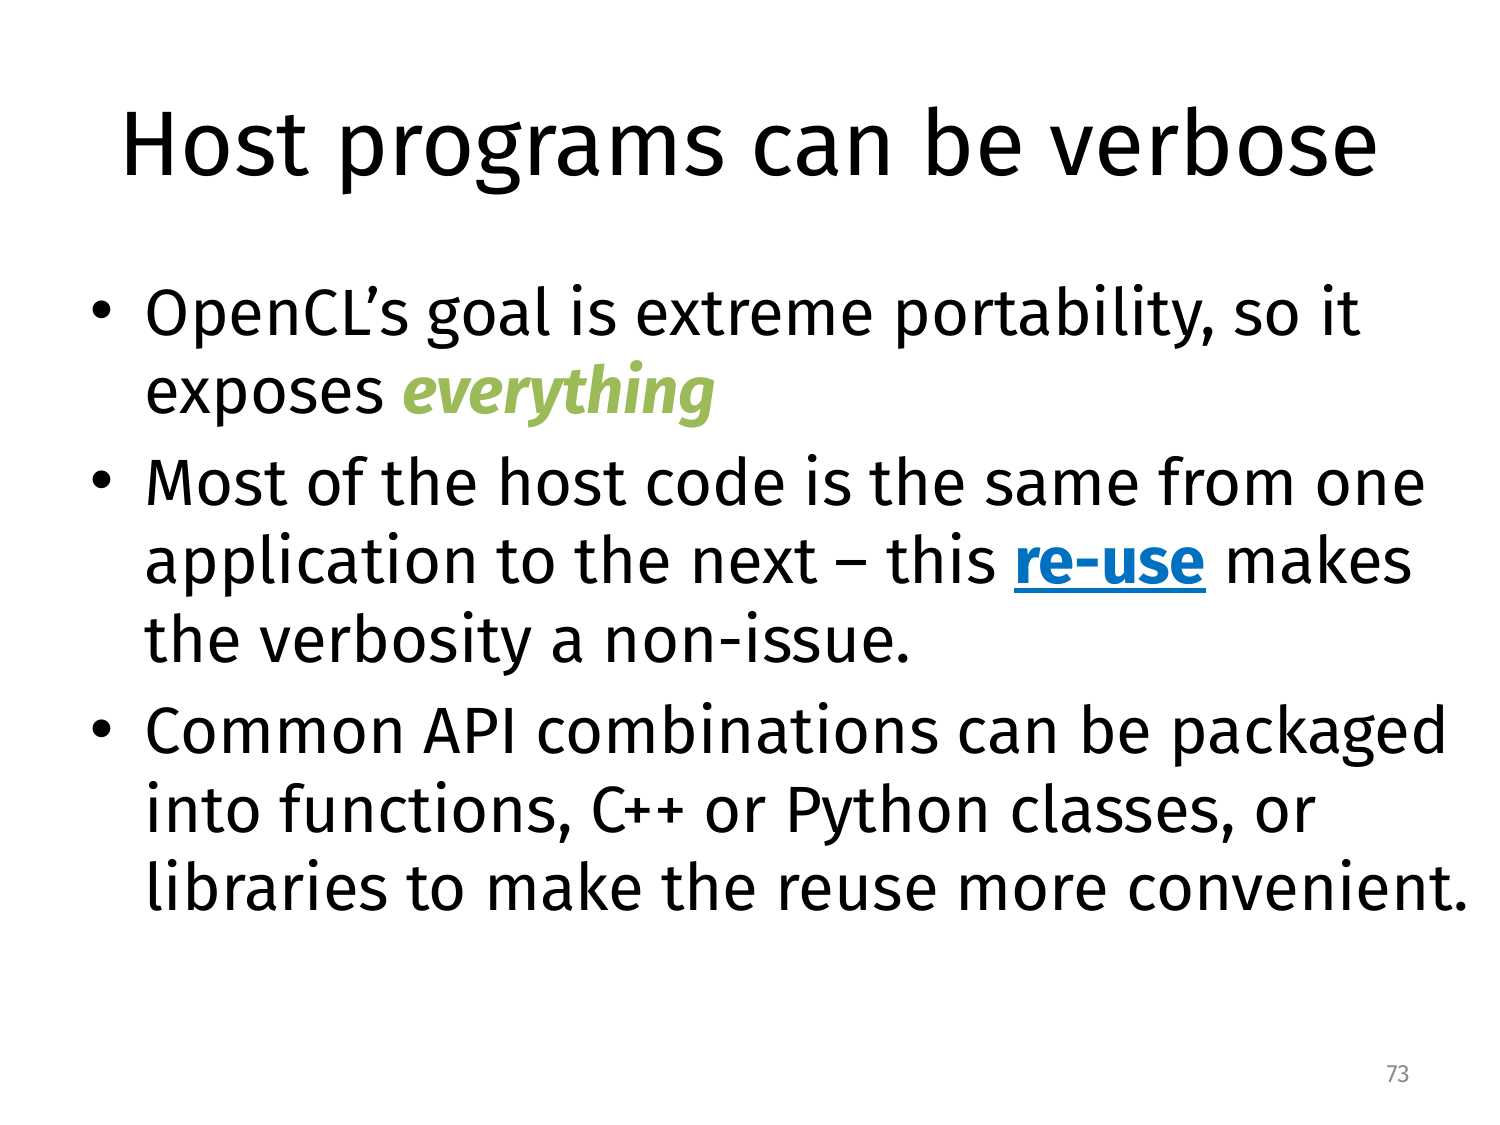

# Host programs can be verbose
OpenCL’s goal is extreme portability, so it exposes everything
Most of the host code is the same from one application to the next – this re-use makes the verbosity a non-issue.
Common API combinations can be packaged into functions, C++ or Python classes, or libraries to make the reuse more convenient.

73